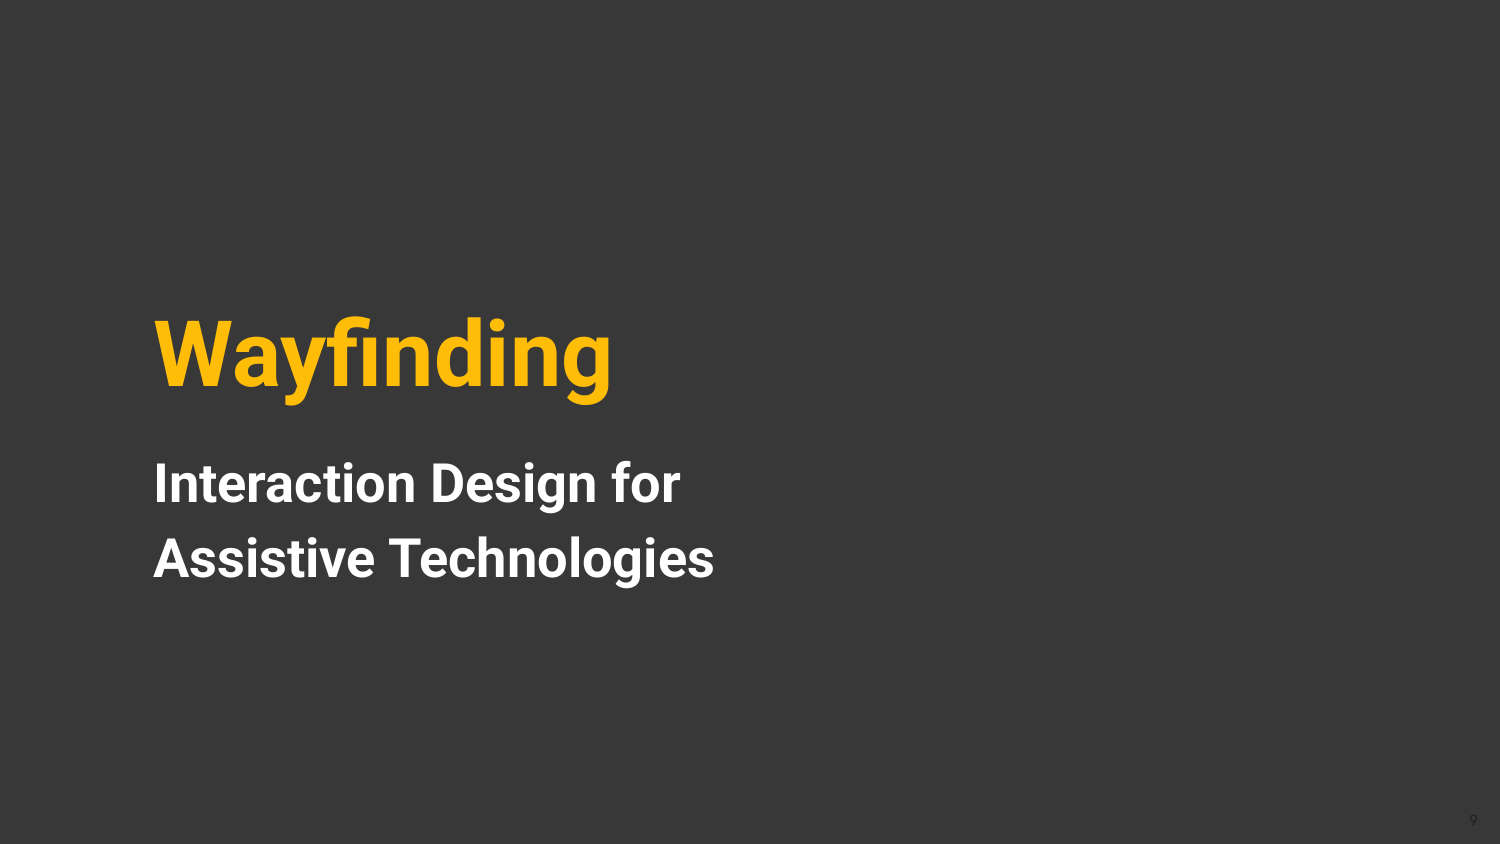

#
Wayfinding
Interaction Design for
Assistive Technologies